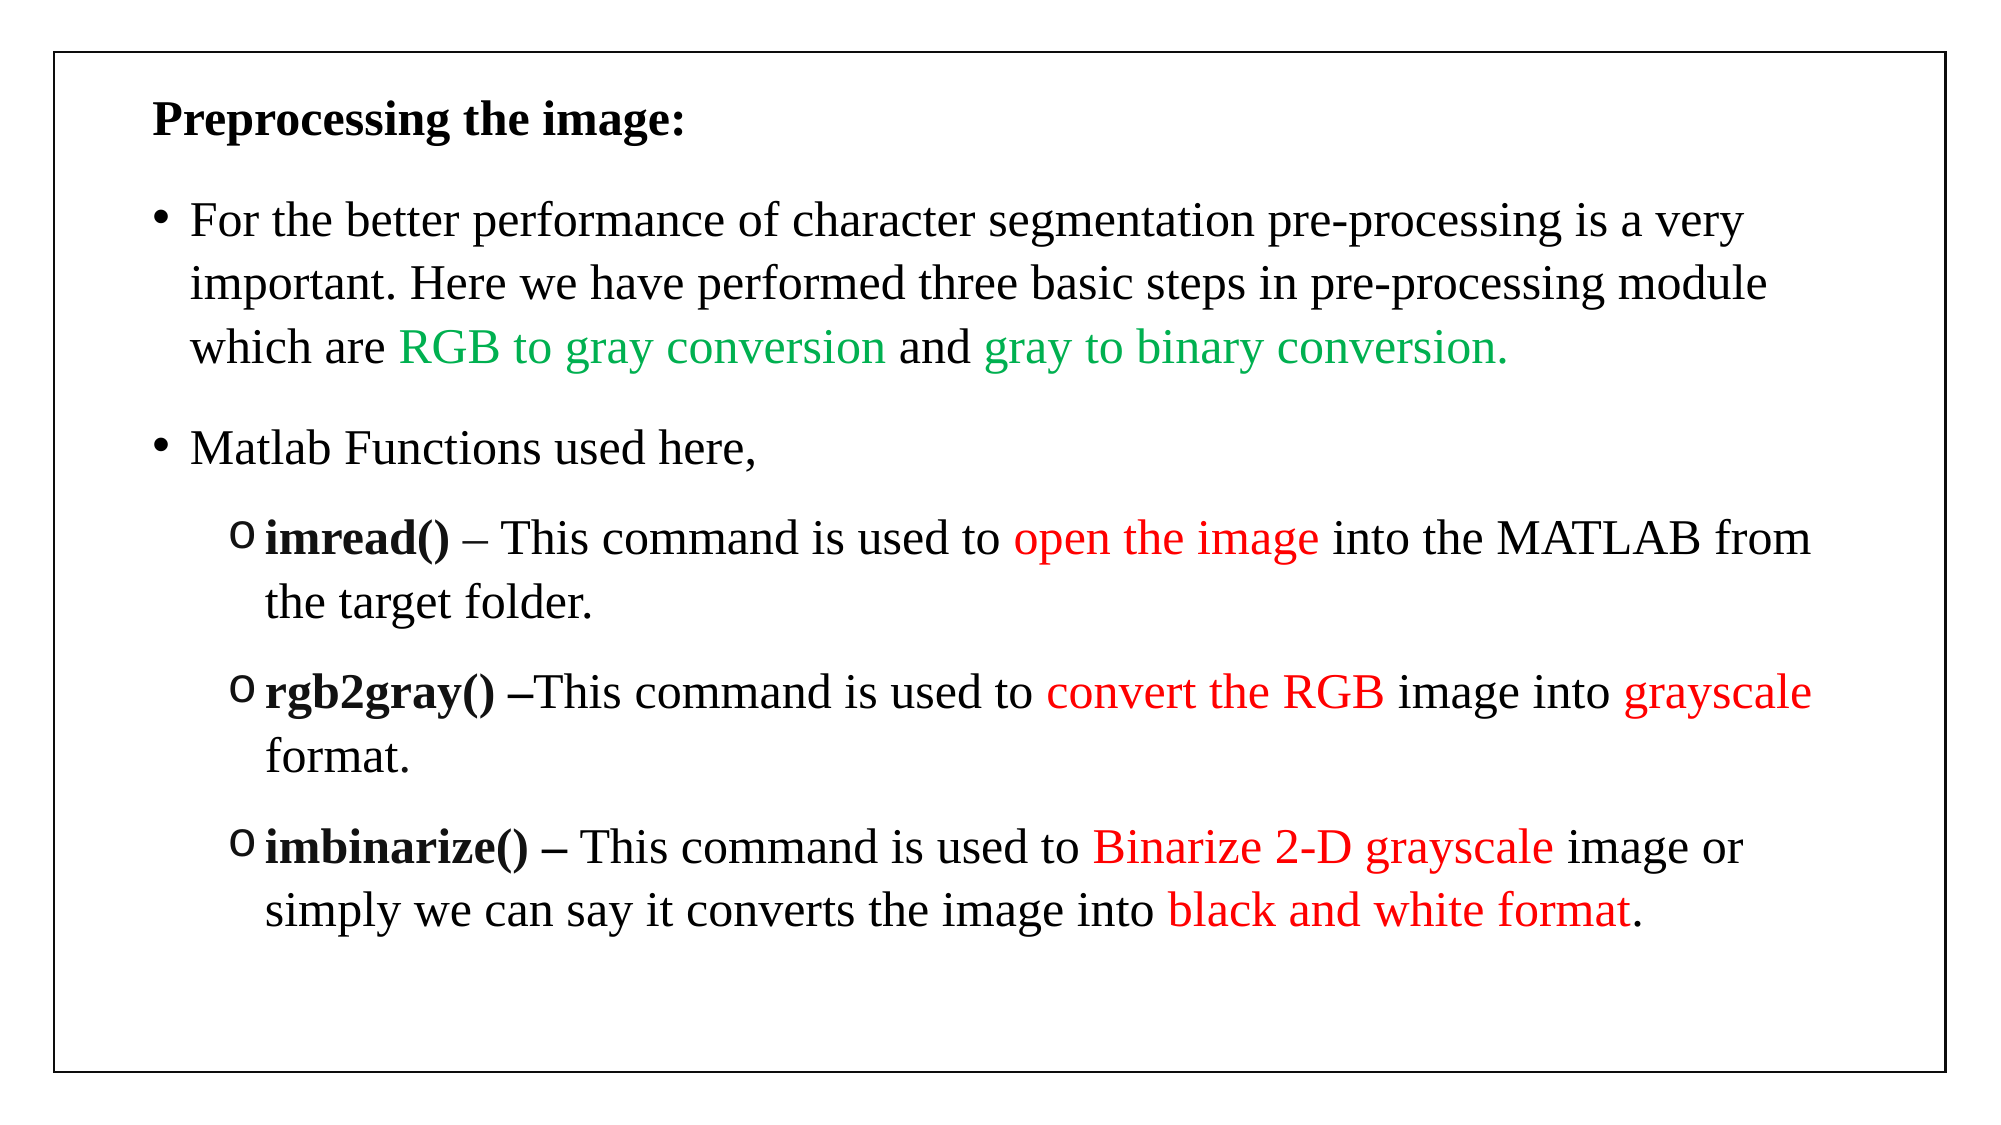

Preprocessing the image:
For the better performance of character segmentation pre-processing is a very important. Here we have performed three basic steps in pre-processing module which are RGB to gray conversion and gray to binary conversion.
Matlab Functions used here,
imread() – This command is used to open the image into the MATLAB from the target folder.
rgb2gray() –This command is used to convert the RGB image into grayscale format.
imbinarize() – This command is used to Binarize 2-D grayscale image or simply we can say it converts the image into black and white format.